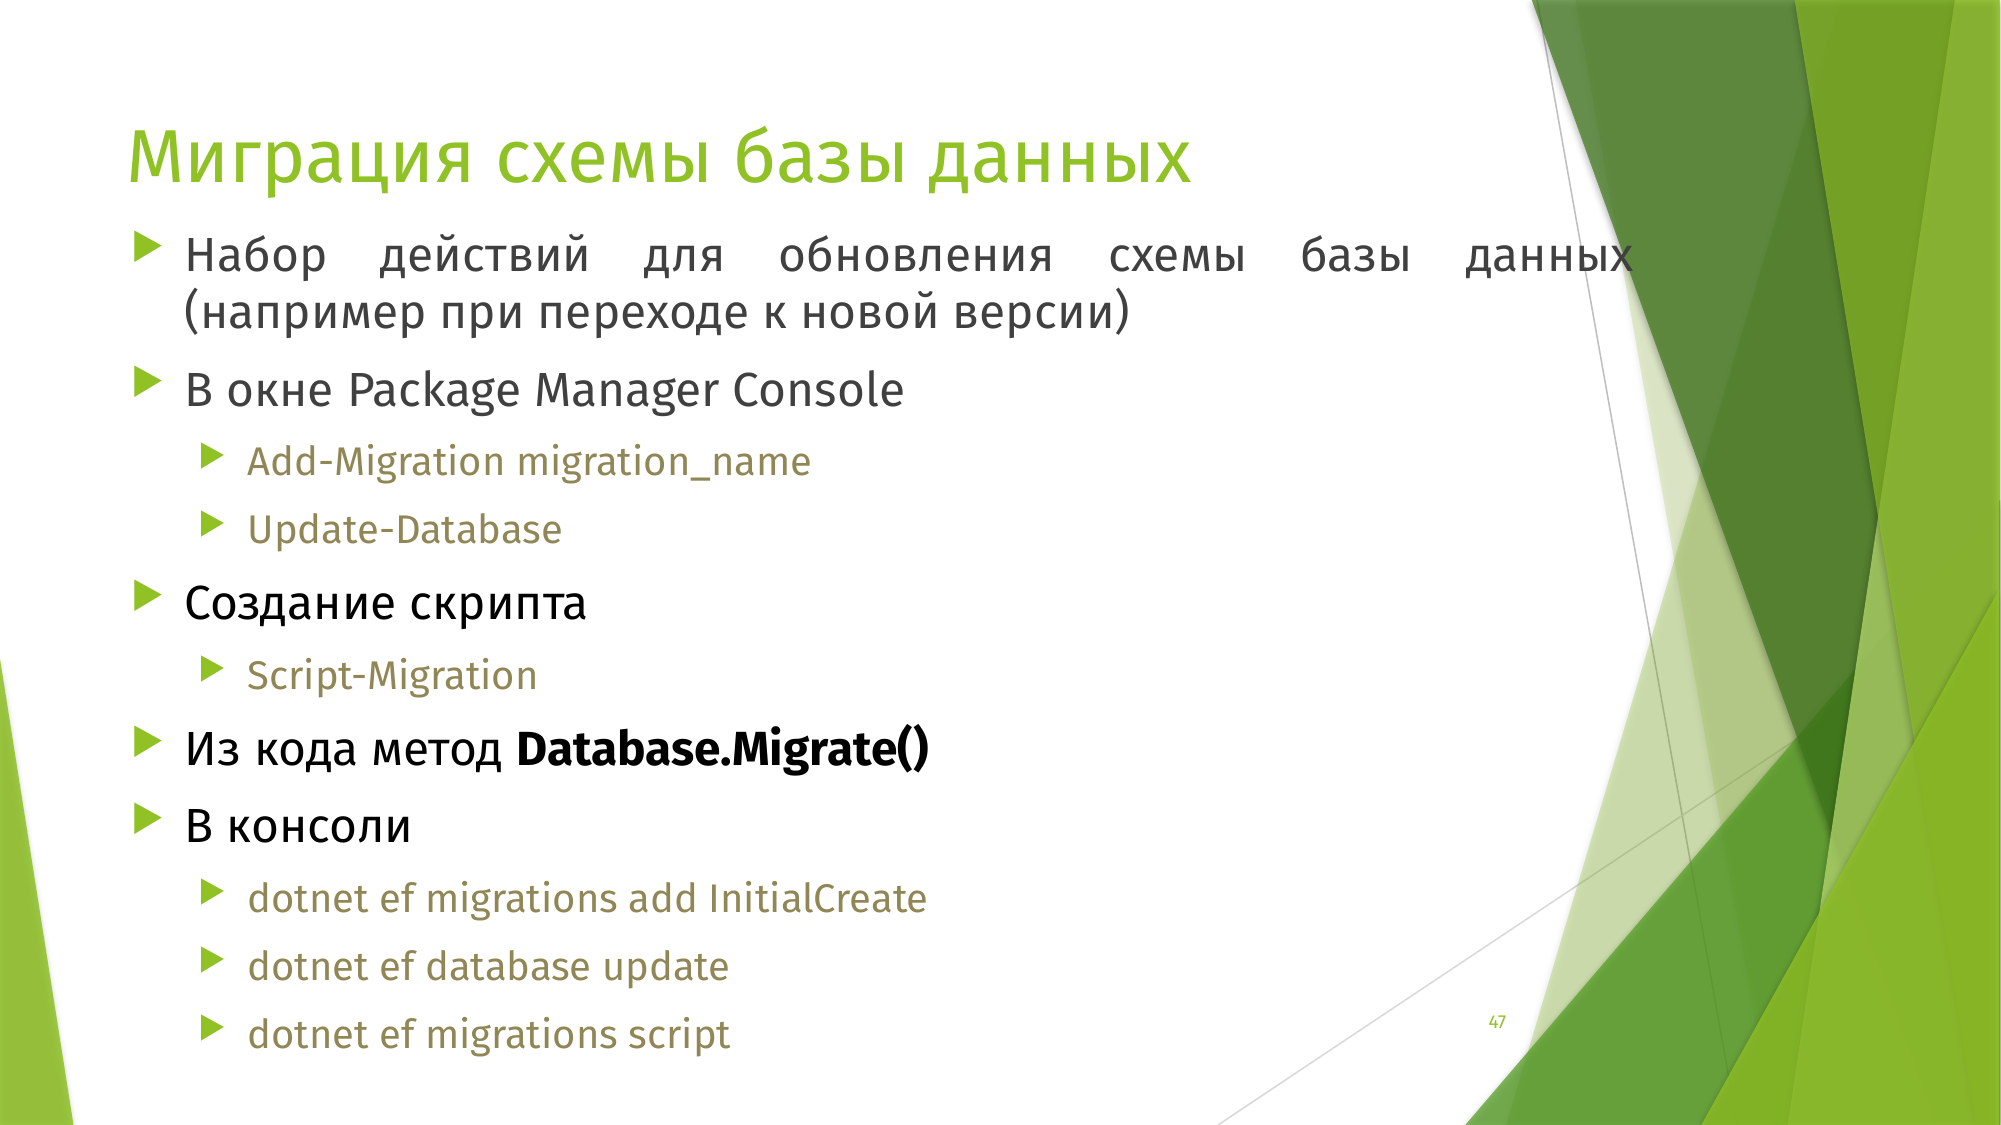

# Миграция схемы базы данных
Набор действий для обновления схемы базы данных (например при переходе к новой версии)
В окне Package Manager Console
Add-Migration migration_name
Update-Database
Создание скрипта
Script-Migration
Из кода метод Database.Migrate()
В консоли
dotnet ef migrations add InitialCreate
dotnet ef database update
dotnet ef migrations script
47